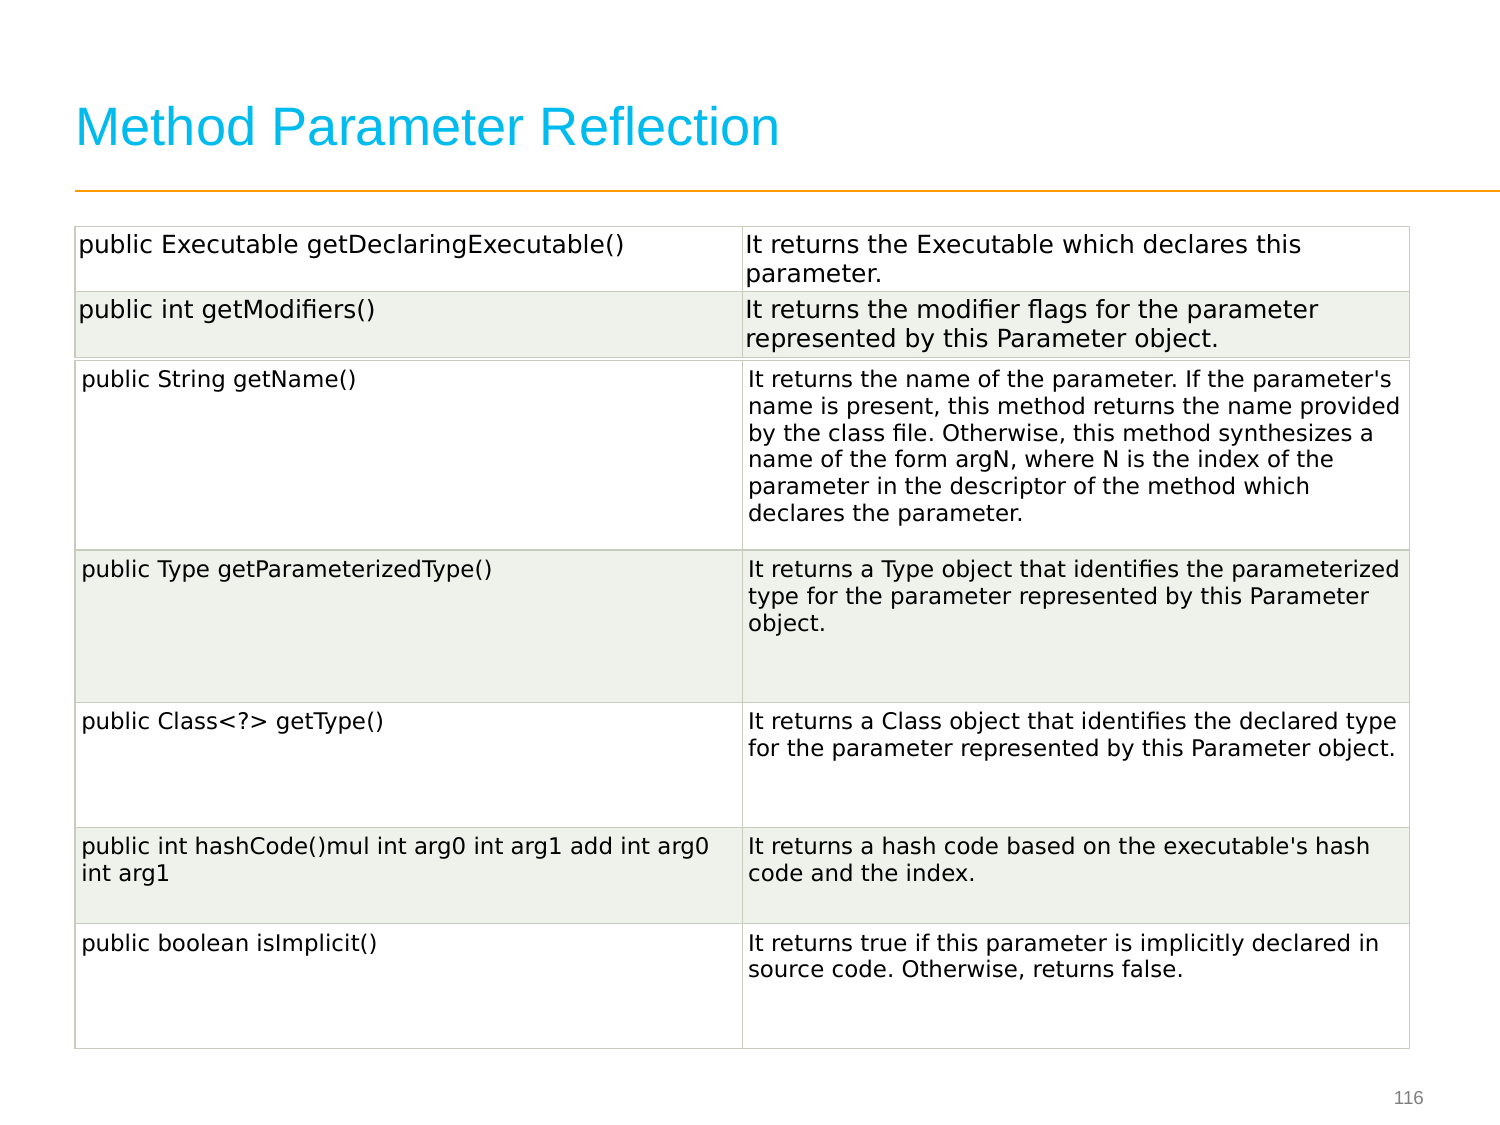

# Method Parameter Reflection
| public Executable getDeclaringExecutable() | It returns the Executable which declares this parameter. |
| --- | --- |
| public int getModifiers() | It returns the modifier flags for the parameter represented by this Parameter object. |
| public String getName() | It returns the name of the parameter. If the parameter's name is present, this method returns the name provided by the class file. Otherwise, this method synthesizes a name of the form argN, where N is the index of the parameter in the descriptor of the method which declares the parameter. |
| --- | --- |
| public Type getParameterizedType() | It returns a Type object that identifies the parameterized type for the parameter represented by this Parameter object. |
| public Class<?> getType() | It returns a Class object that identifies the declared type for the parameter represented by this Parameter object. |
| public int hashCode()mul int arg0 int arg1 add int arg0 int arg1 | It returns a hash code based on the executable's hash code and the index. |
| public boolean isImplicit() | It returns true if this parameter is implicitly declared in source code. Otherwise, returns false. |